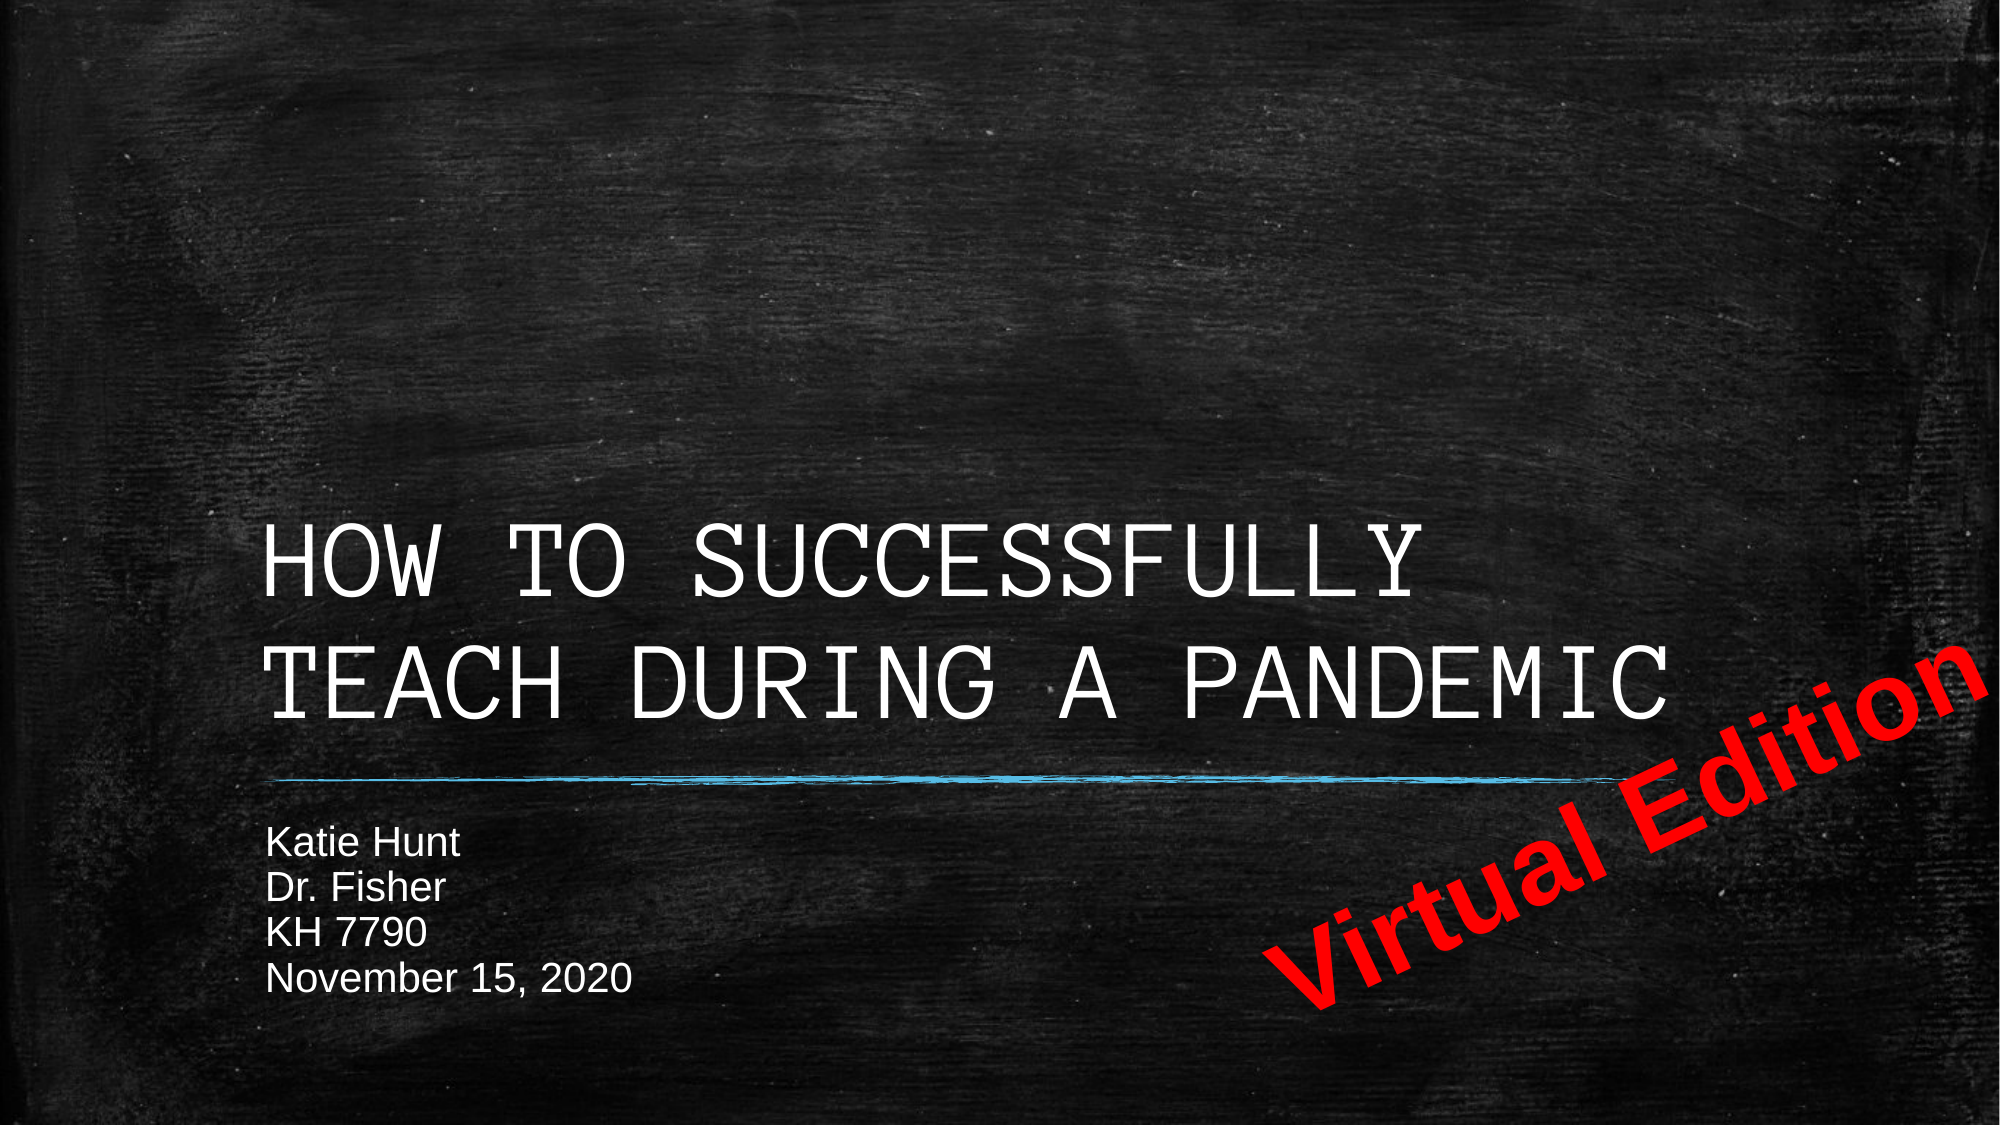

# HOW TO SUCCESSFULLY TEACH DURING A PANDEMIC
Virtual Edition
Katie Hunt
Dr. Fisher
KH 7790
November 15, 2020